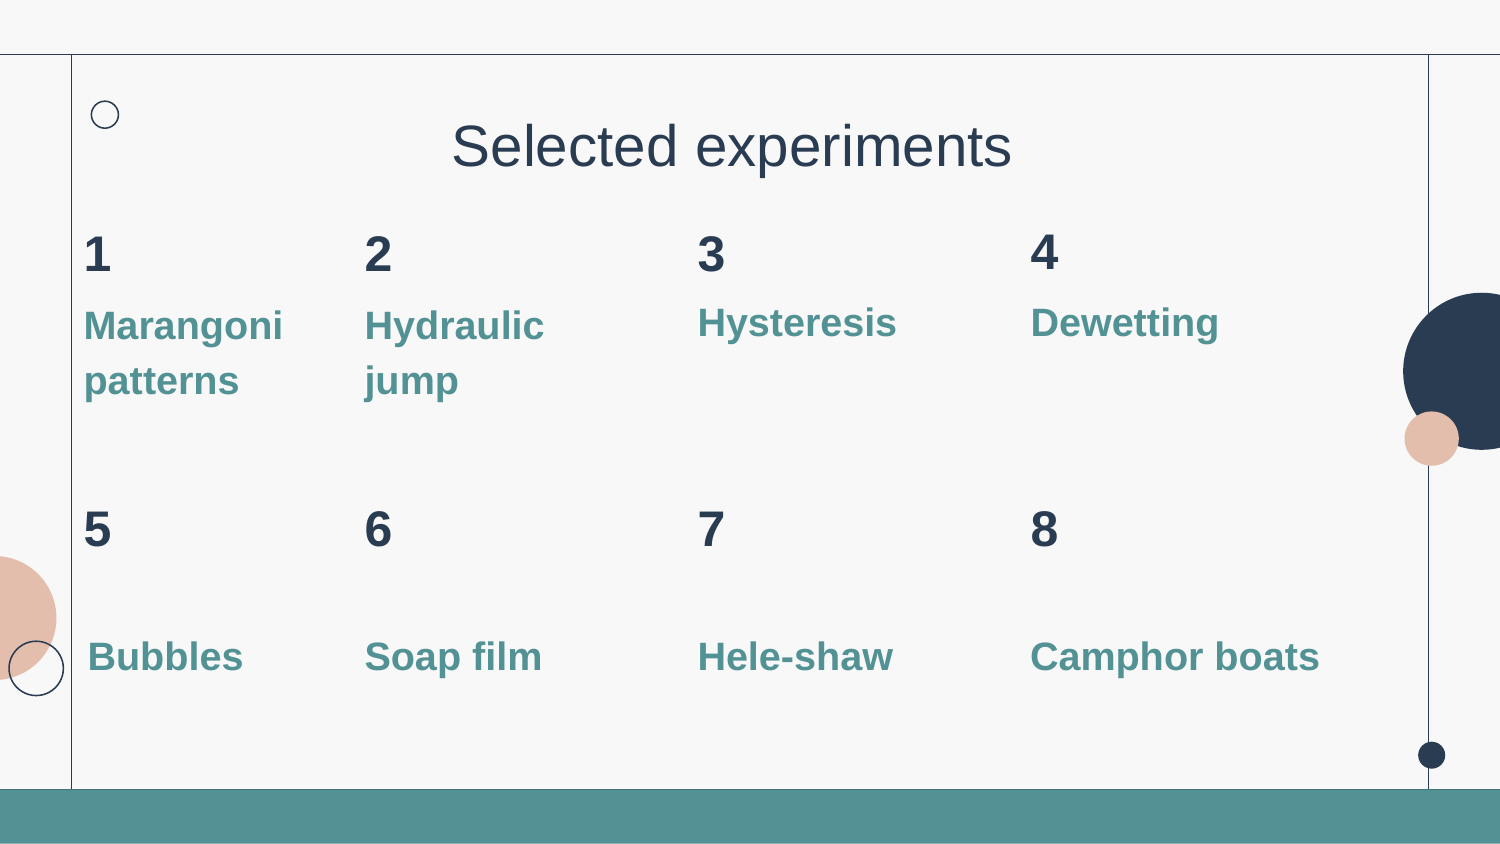

# Selected experiments
4
1
2
3
Dewetting
Hysteresis
Marangoni
patterns
Hydraulic jump
5
7
8
6
Soap film
Camphor boats
Bubbles
Hele-shaw